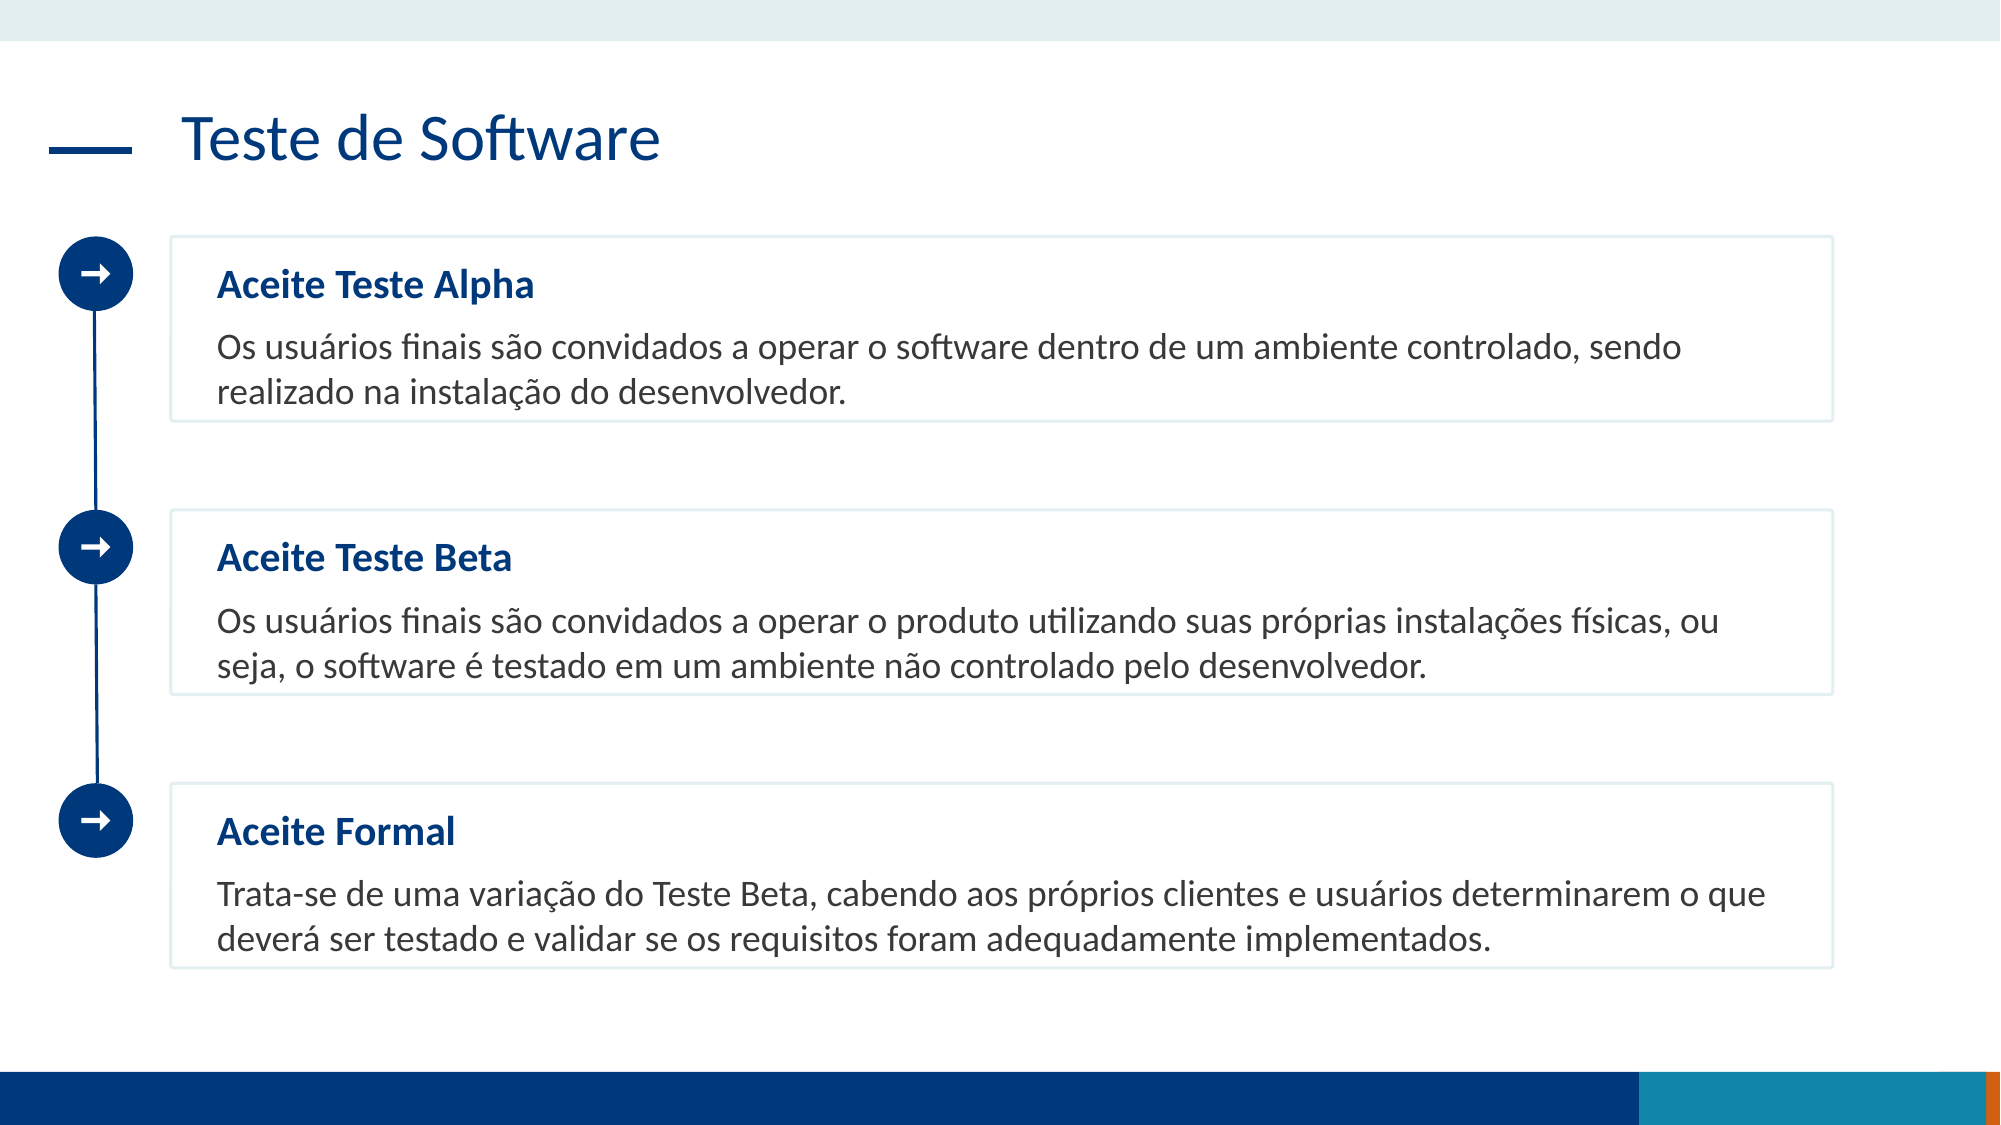

Teste de Software

Aceite Teste Alpha
Os usuários finais são convidados a operar o software dentro de um ambiente controlado, sendo realizado na instalação do desenvolvedor.

Aceite Teste Beta
Os usuários finais são convidados a operar o produto utilizando suas próprias instalações físicas, ou seja, o software é testado em um ambiente não controlado pelo desenvolvedor.

Aceite Formal
Trata-se de uma variação do Teste Beta, cabendo aos próprios clientes e usuários determinarem o que deverá ser testado e validar se os requisitos foram adequadamente implementados.